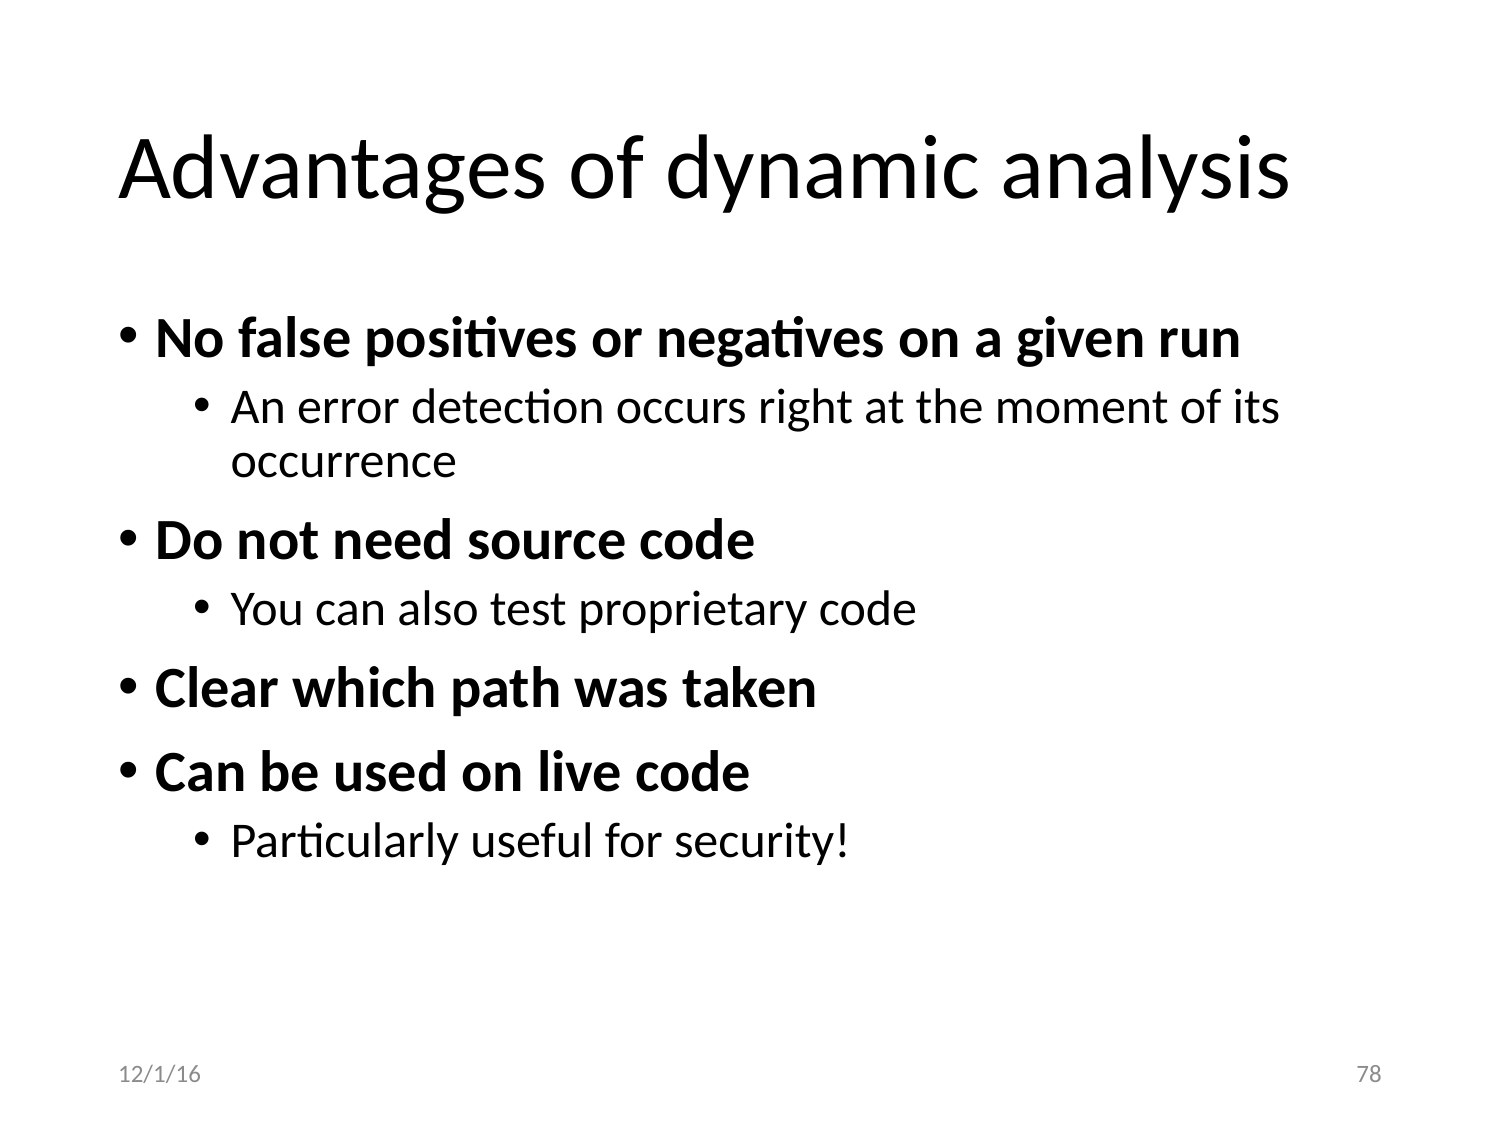

# Advantages of dynamic analysis
No false positives or negatives on a given run
An error detection occurs right at the moment of its occurrence
Do not need source code
You can also test proprietary code
Clear which path was taken
Can be used on live code
Particularly useful for security!
12/1/16
78